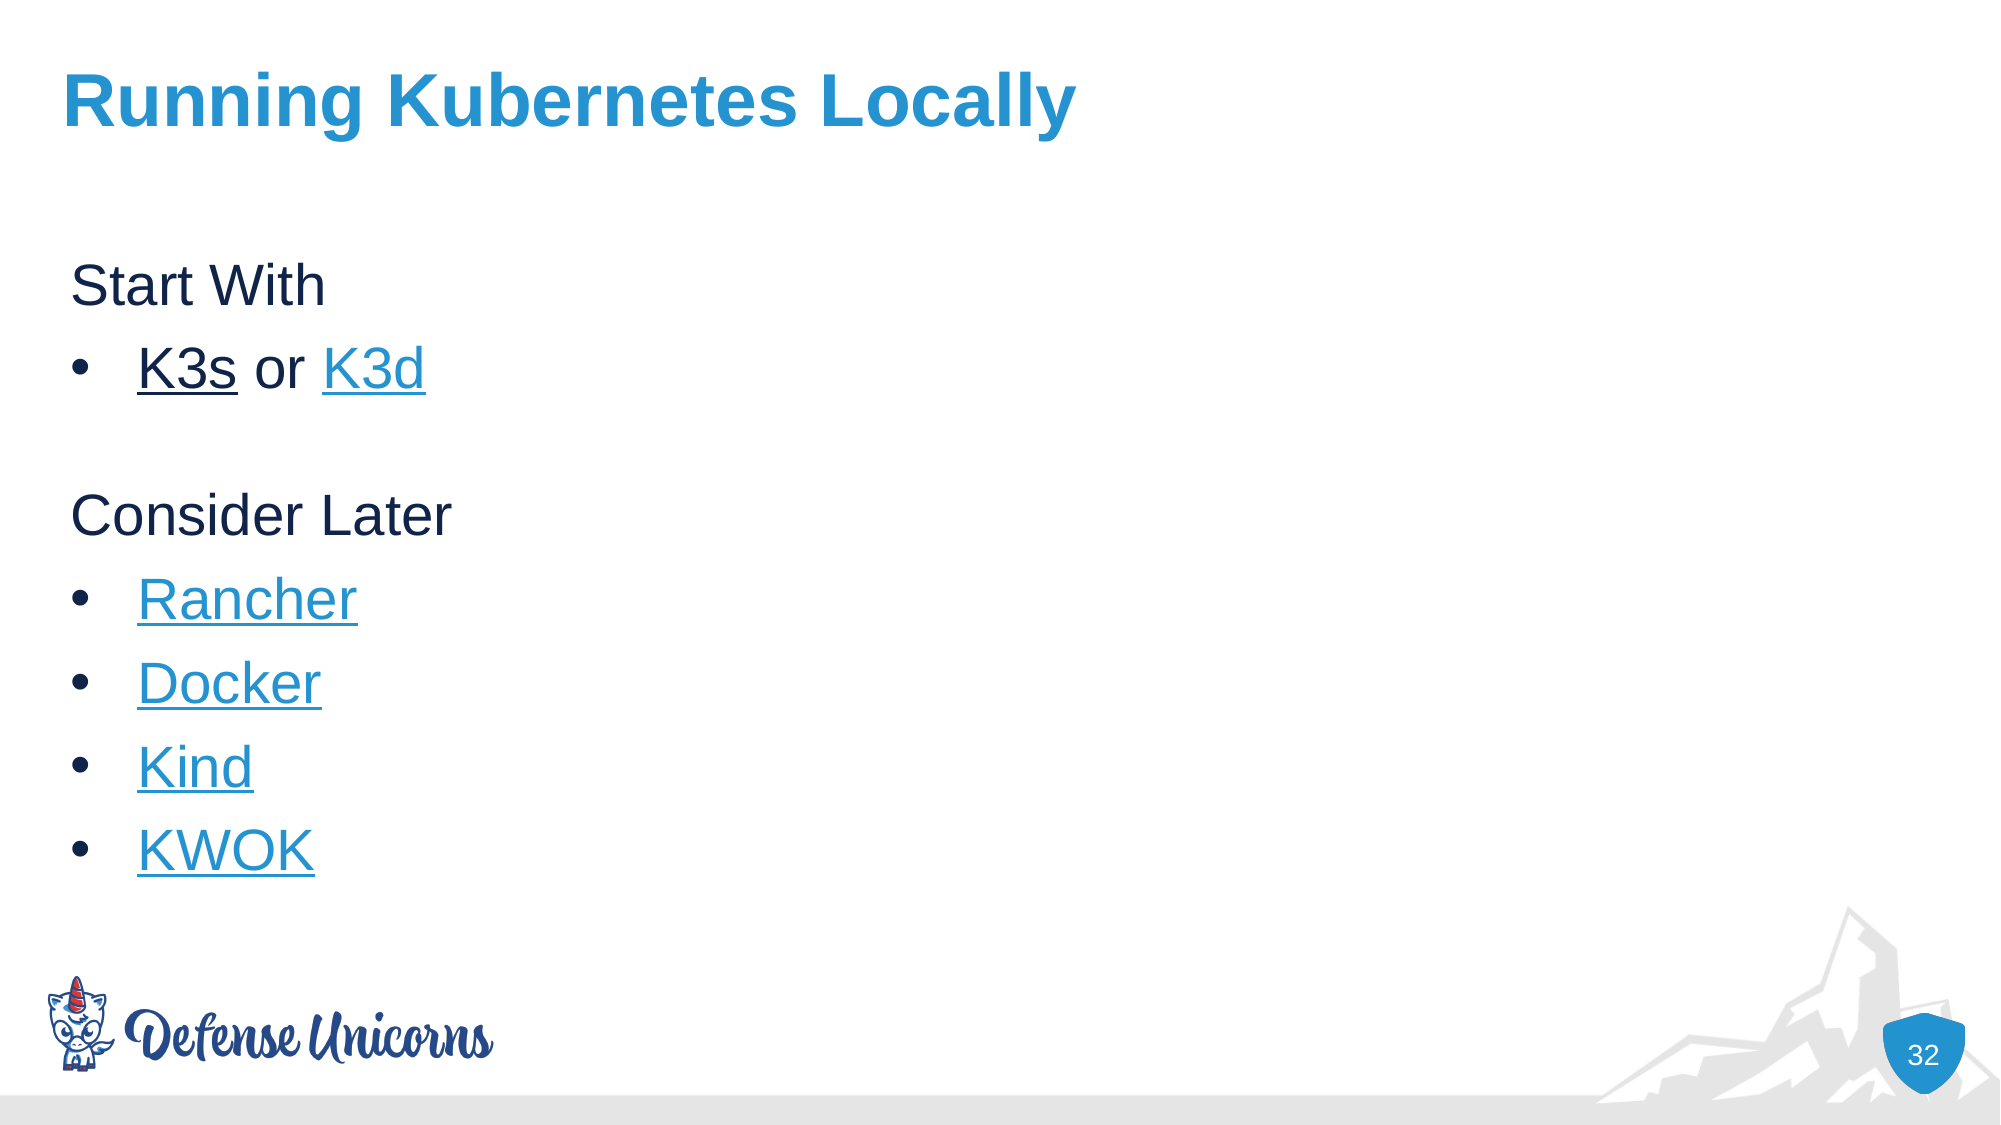

# Running Kubernetes Locally
Start With
K3s or K3d
Consider Later
Rancher
Docker
Kind
KWOK
32